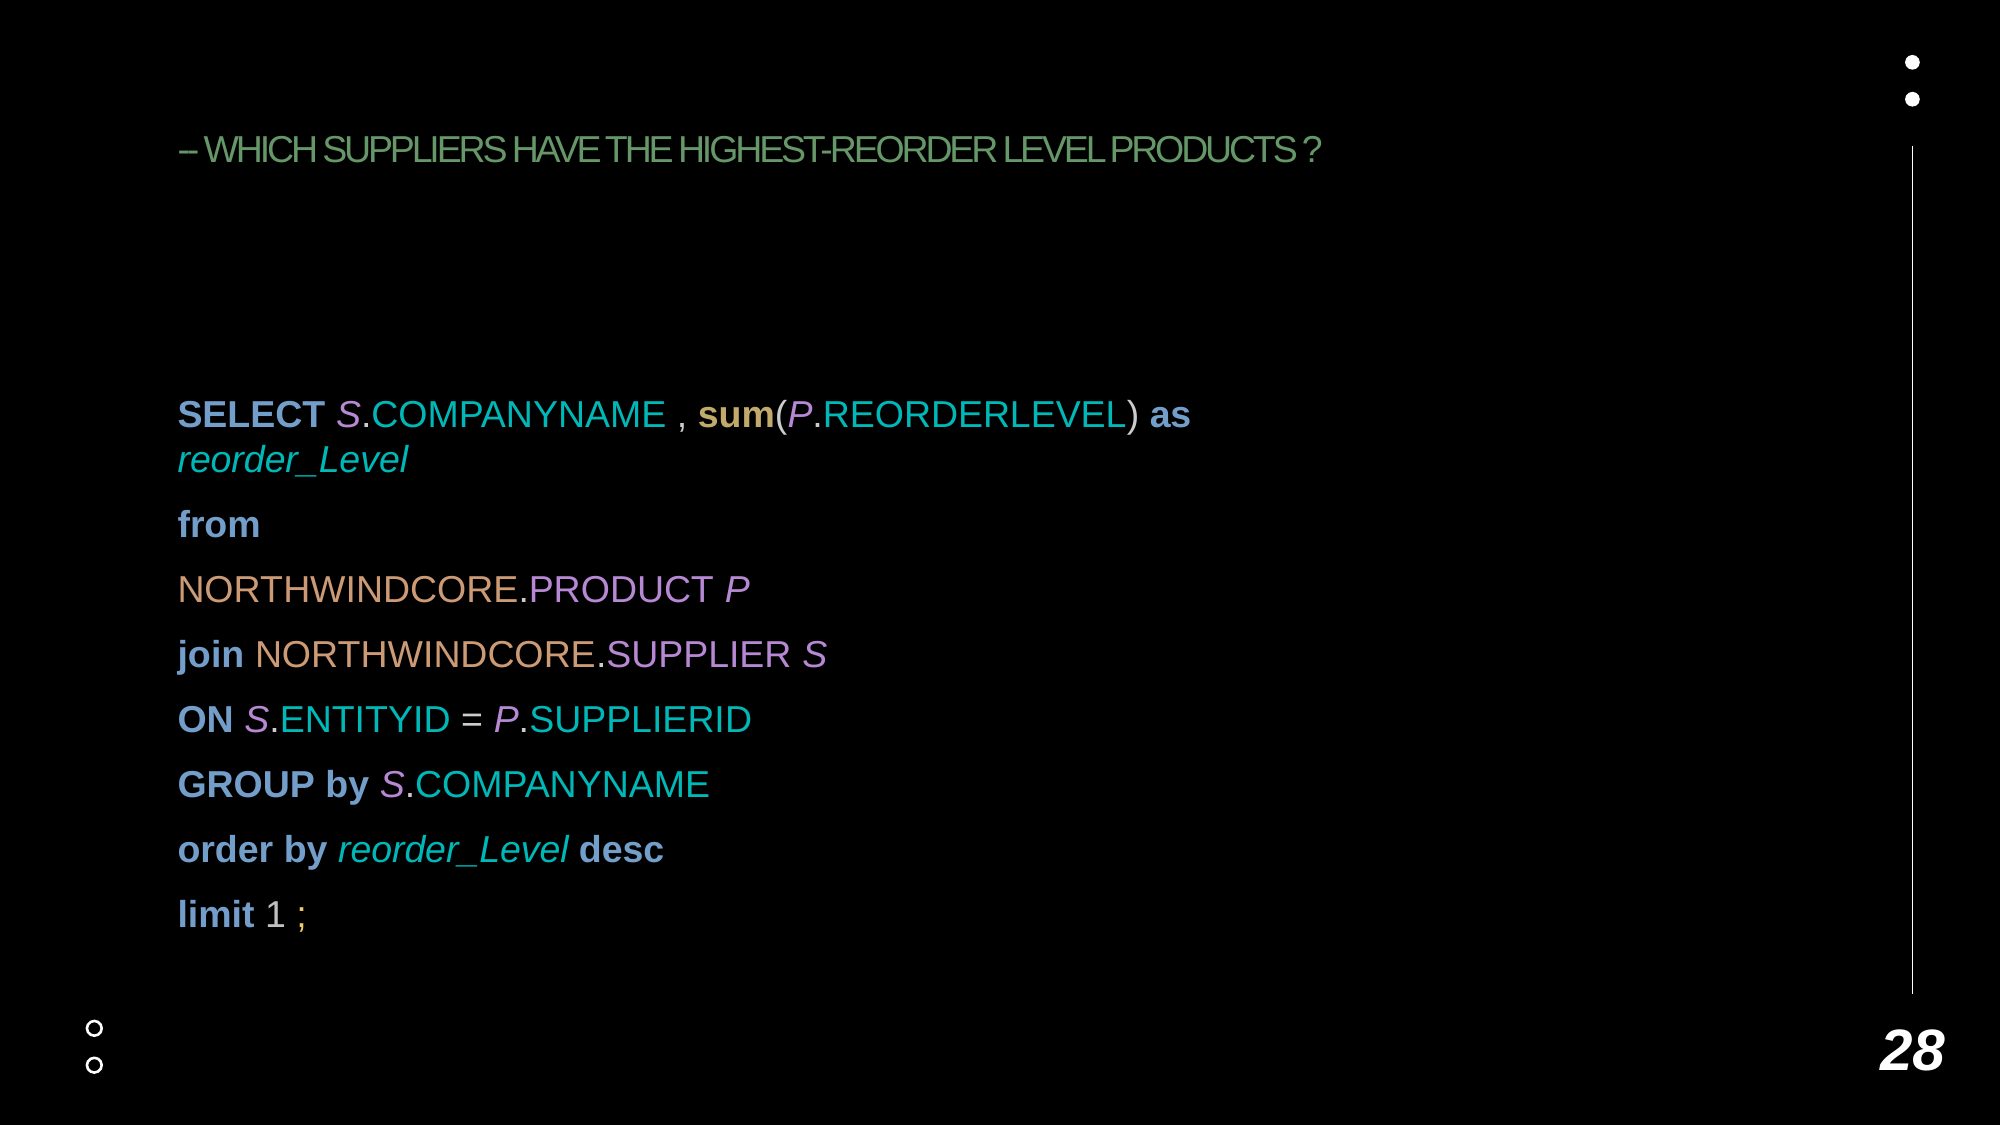

# -- Which suppliers have the highest-reorder Level products ?
SELECT S.COMPANYNAME , sum(P.REORDERLEVEL) as reorder_Level
from
NORTHWINDCORE.PRODUCT P
join NORTHWINDCORE.SUPPLIER S
ON S.ENTITYID = P.SUPPLIERID
GROUP by S.COMPANYNAME
order by reorder_Level desc
limit 1 ;
28